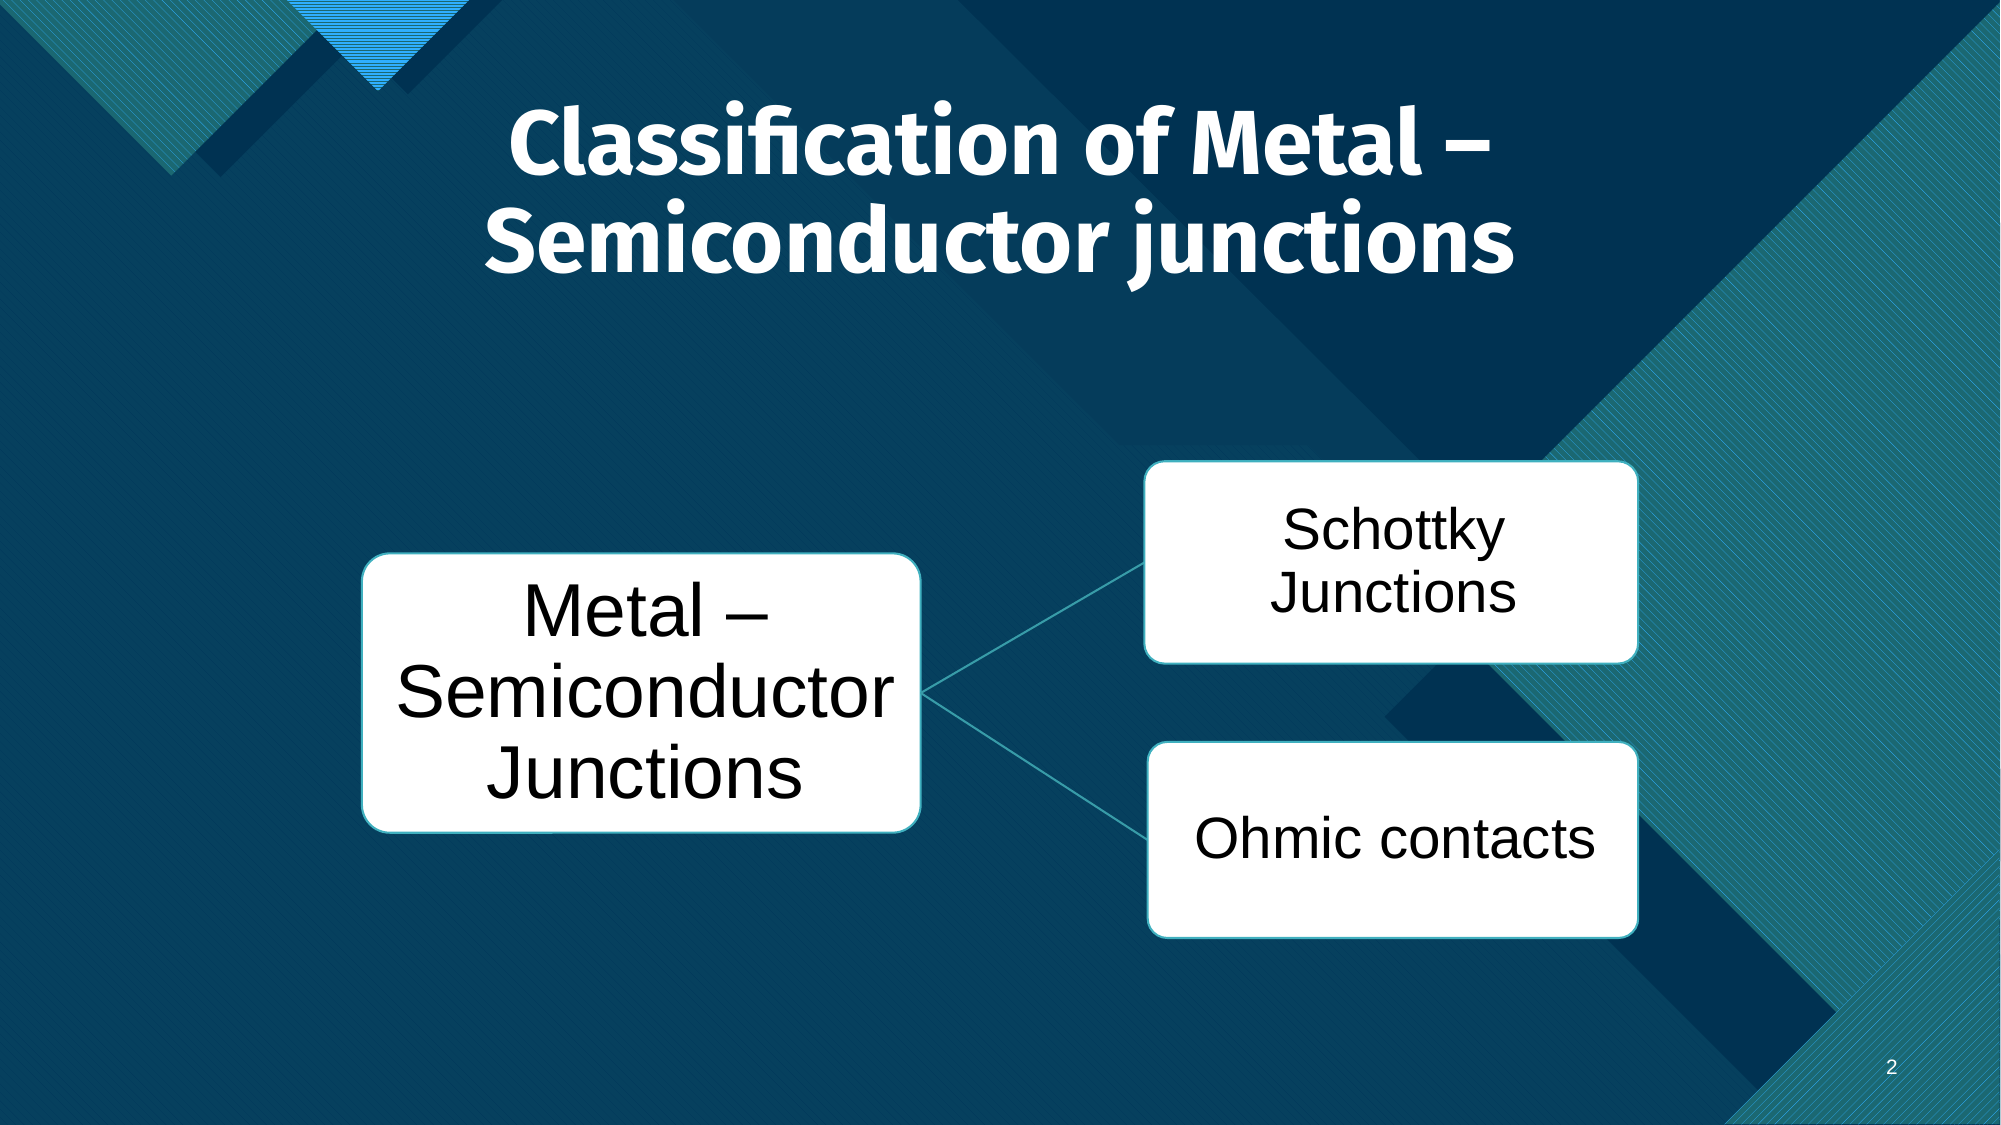

# Classification of Metal – Semiconductor junctions
Metal – Semiconductor Junctions

Schottky Junctions

Ohmic contacts

2